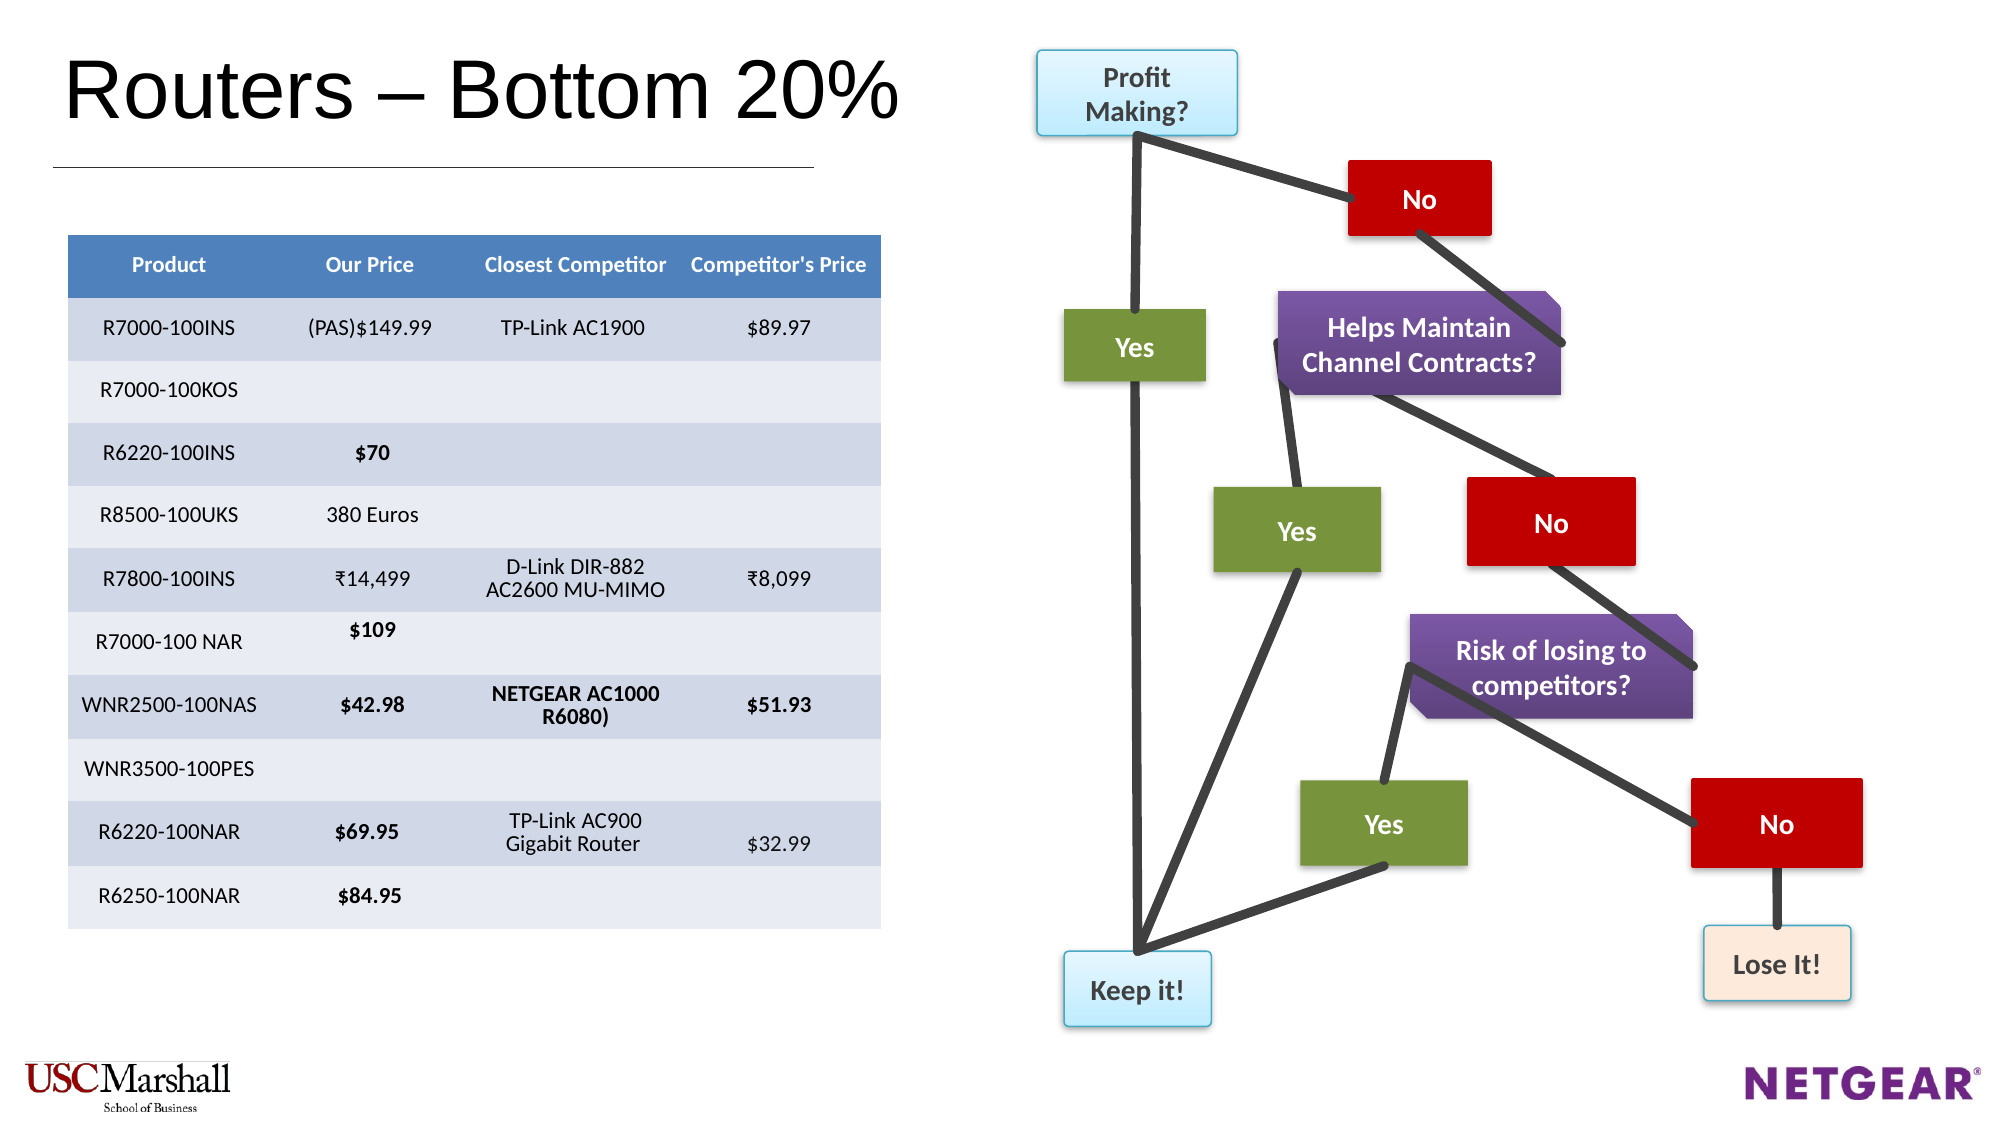

Routers – Bottom 20%
Profit Making?

No
| Product | Our Price | Closest Competitor | Competitor's Price |
| --- | --- | --- | --- |
| R7000-100INS | (PAS)$149.99 | TP-Link AC1900 | $89.97 |
| R7000-100KOS |  |  |  |
| R6220-100INS | $70 |  |  |
| R8500-100UKS | 380 Euros |  |  |
| R7800-100INS | ₹14,499 | D-Link DIR-882 AC2600 MU-MIMO | ₹8,099 |
| R7000-100 NAR | $109 |  |  |
| WNR2500-100NAS | $42.98 | NETGEAR AC1000 R6080) | $51.93 |
| WNR3500-100PES |  |  |  |
| R6220-100NAR | $69.95 | TP-Link AC900 Gigabit Router | $32.99 |
| R6250-100NAR | $84.95 |  |  |
Helps Maintain Channel Contracts?
Yes
No
Yes
Risk of losing to competitors?
Yes
No
Lose It!
Keep it!